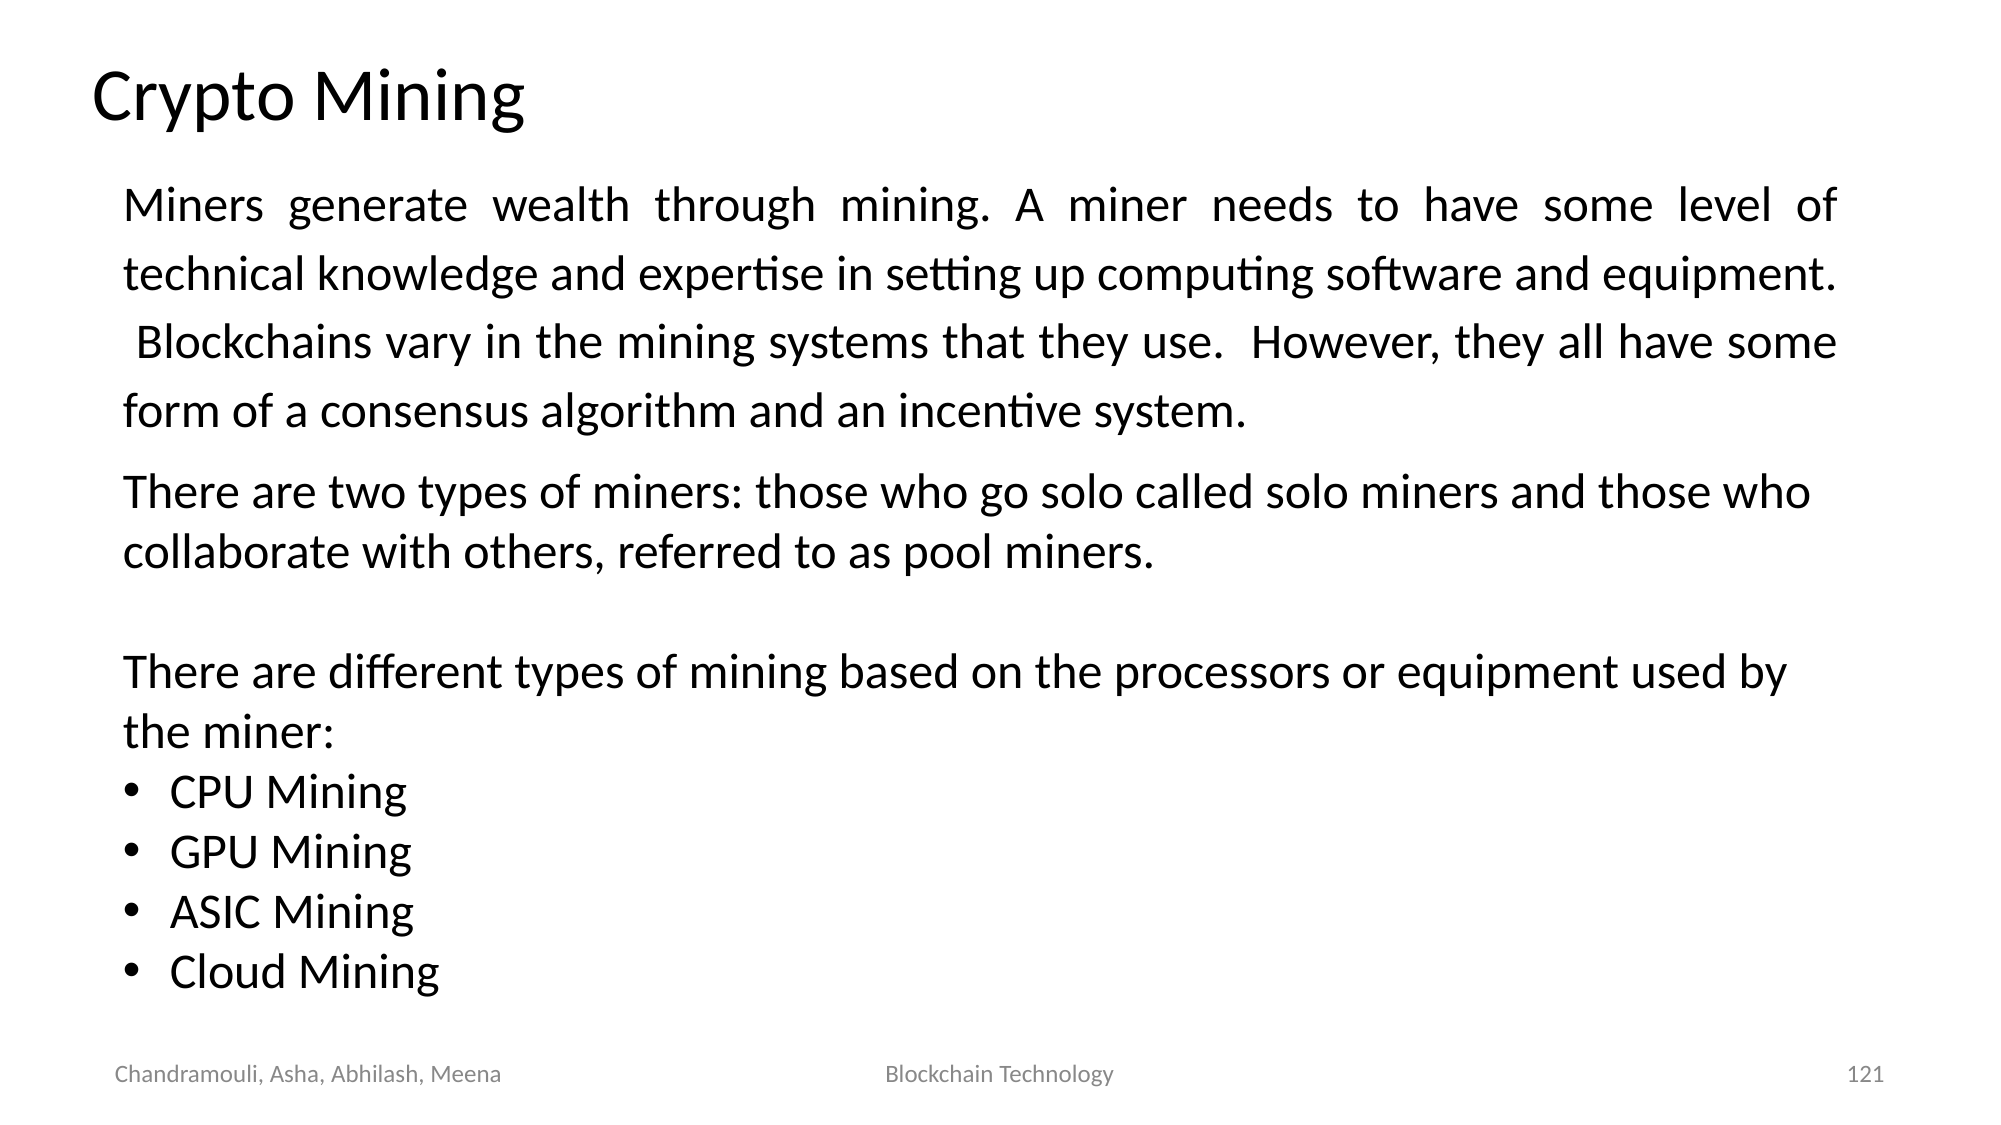

Crypto Mining
Miners generate wealth through mining. A miner needs to have some level of technical knowledge and expertise in setting up computing software and equipment.  Blockchains vary in the mining systems that they use.  However, they all have some form of a consensus algorithm and an incentive system.
There are two types of miners: those who go solo called solo miners and those who collaborate with others, referred to as pool miners.

There are different types of mining based on the processors or equipment used by the miner:
CPU Mining
GPU Mining
ASIC Mining
Cloud Mining
Chandramouli, Asha, Abhilash, Meena
Blockchain Technology
121